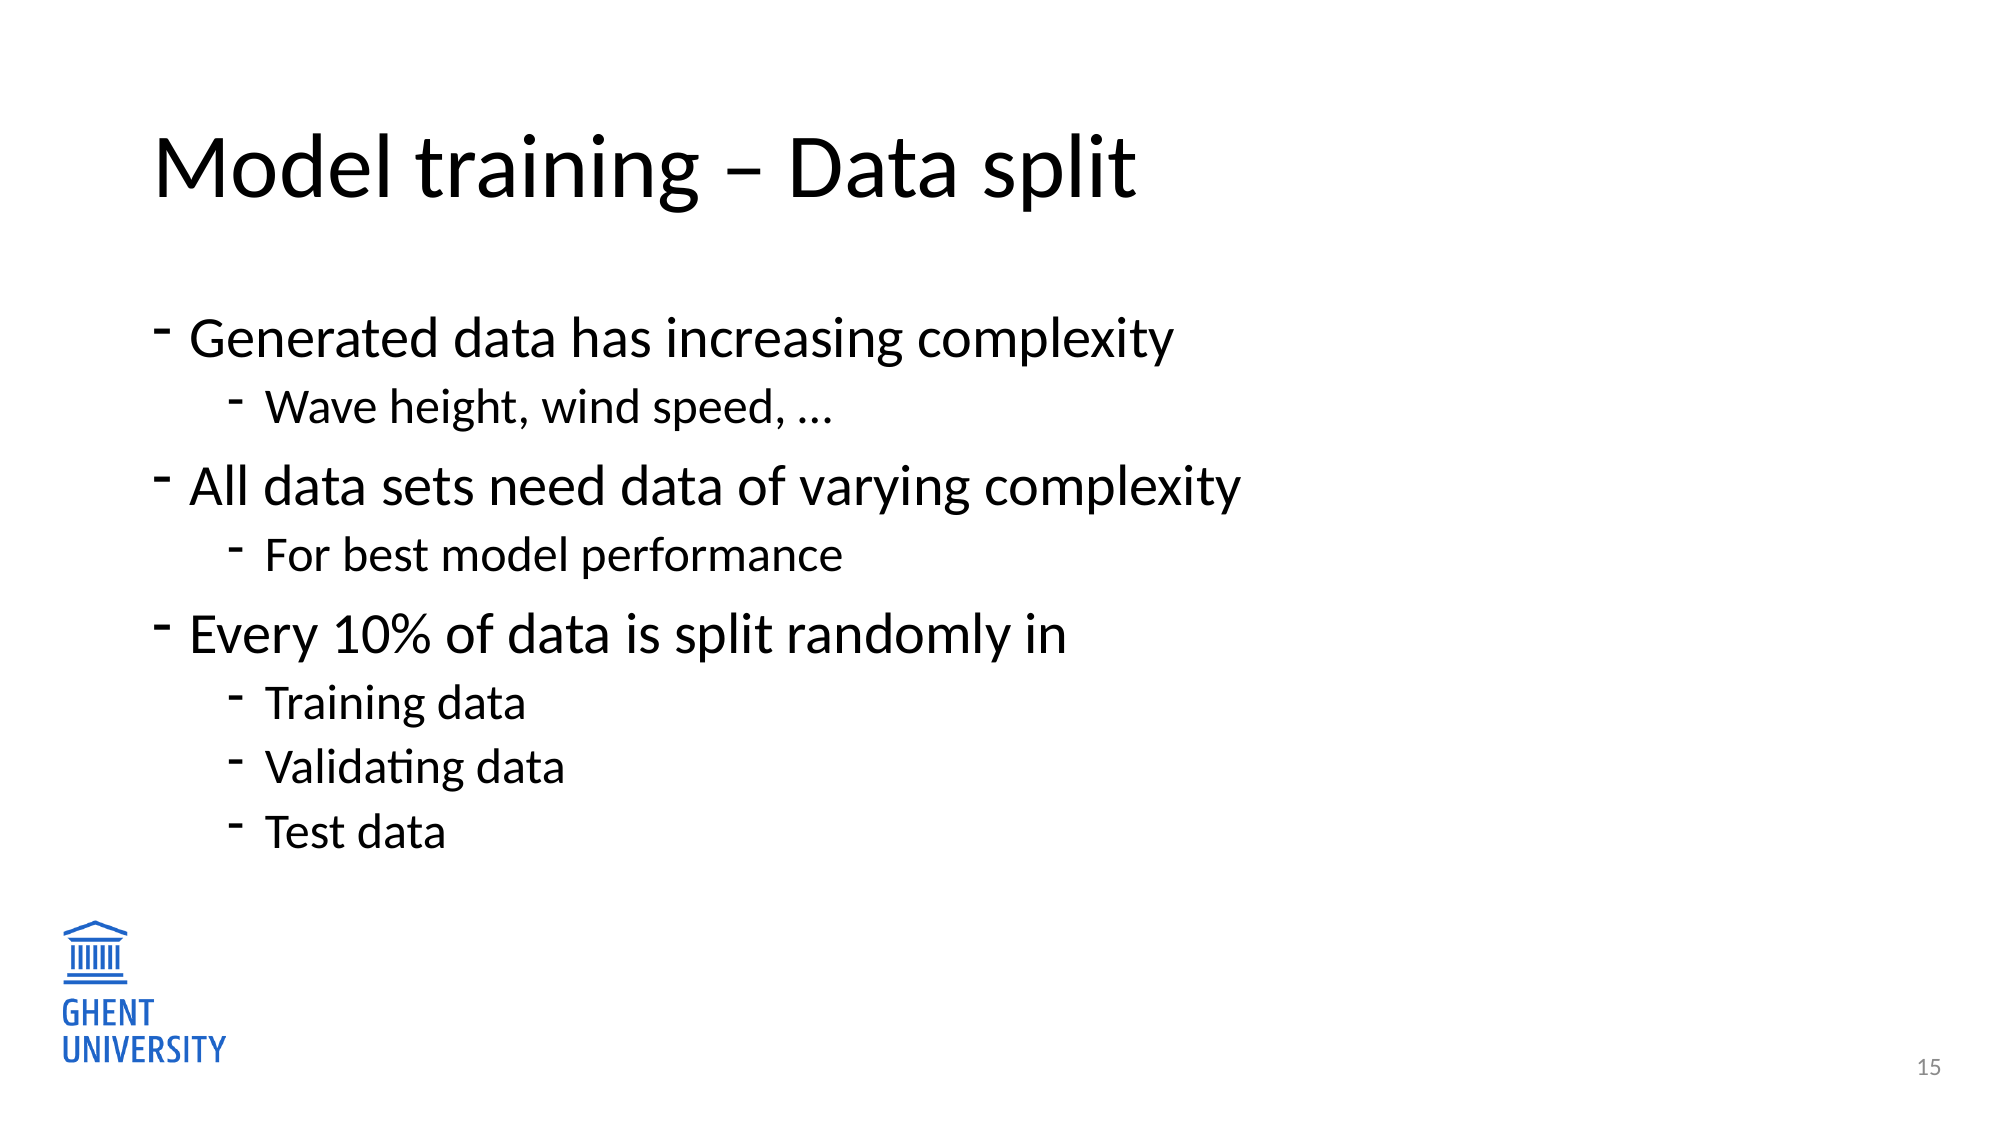

# Model training – Data split
Generated data has increasing complexity
Wave height, wind speed, …
All data sets need data of varying complexity
For best model performance
Every 10% of data is split randomly in
Training data
Validating data
Test data